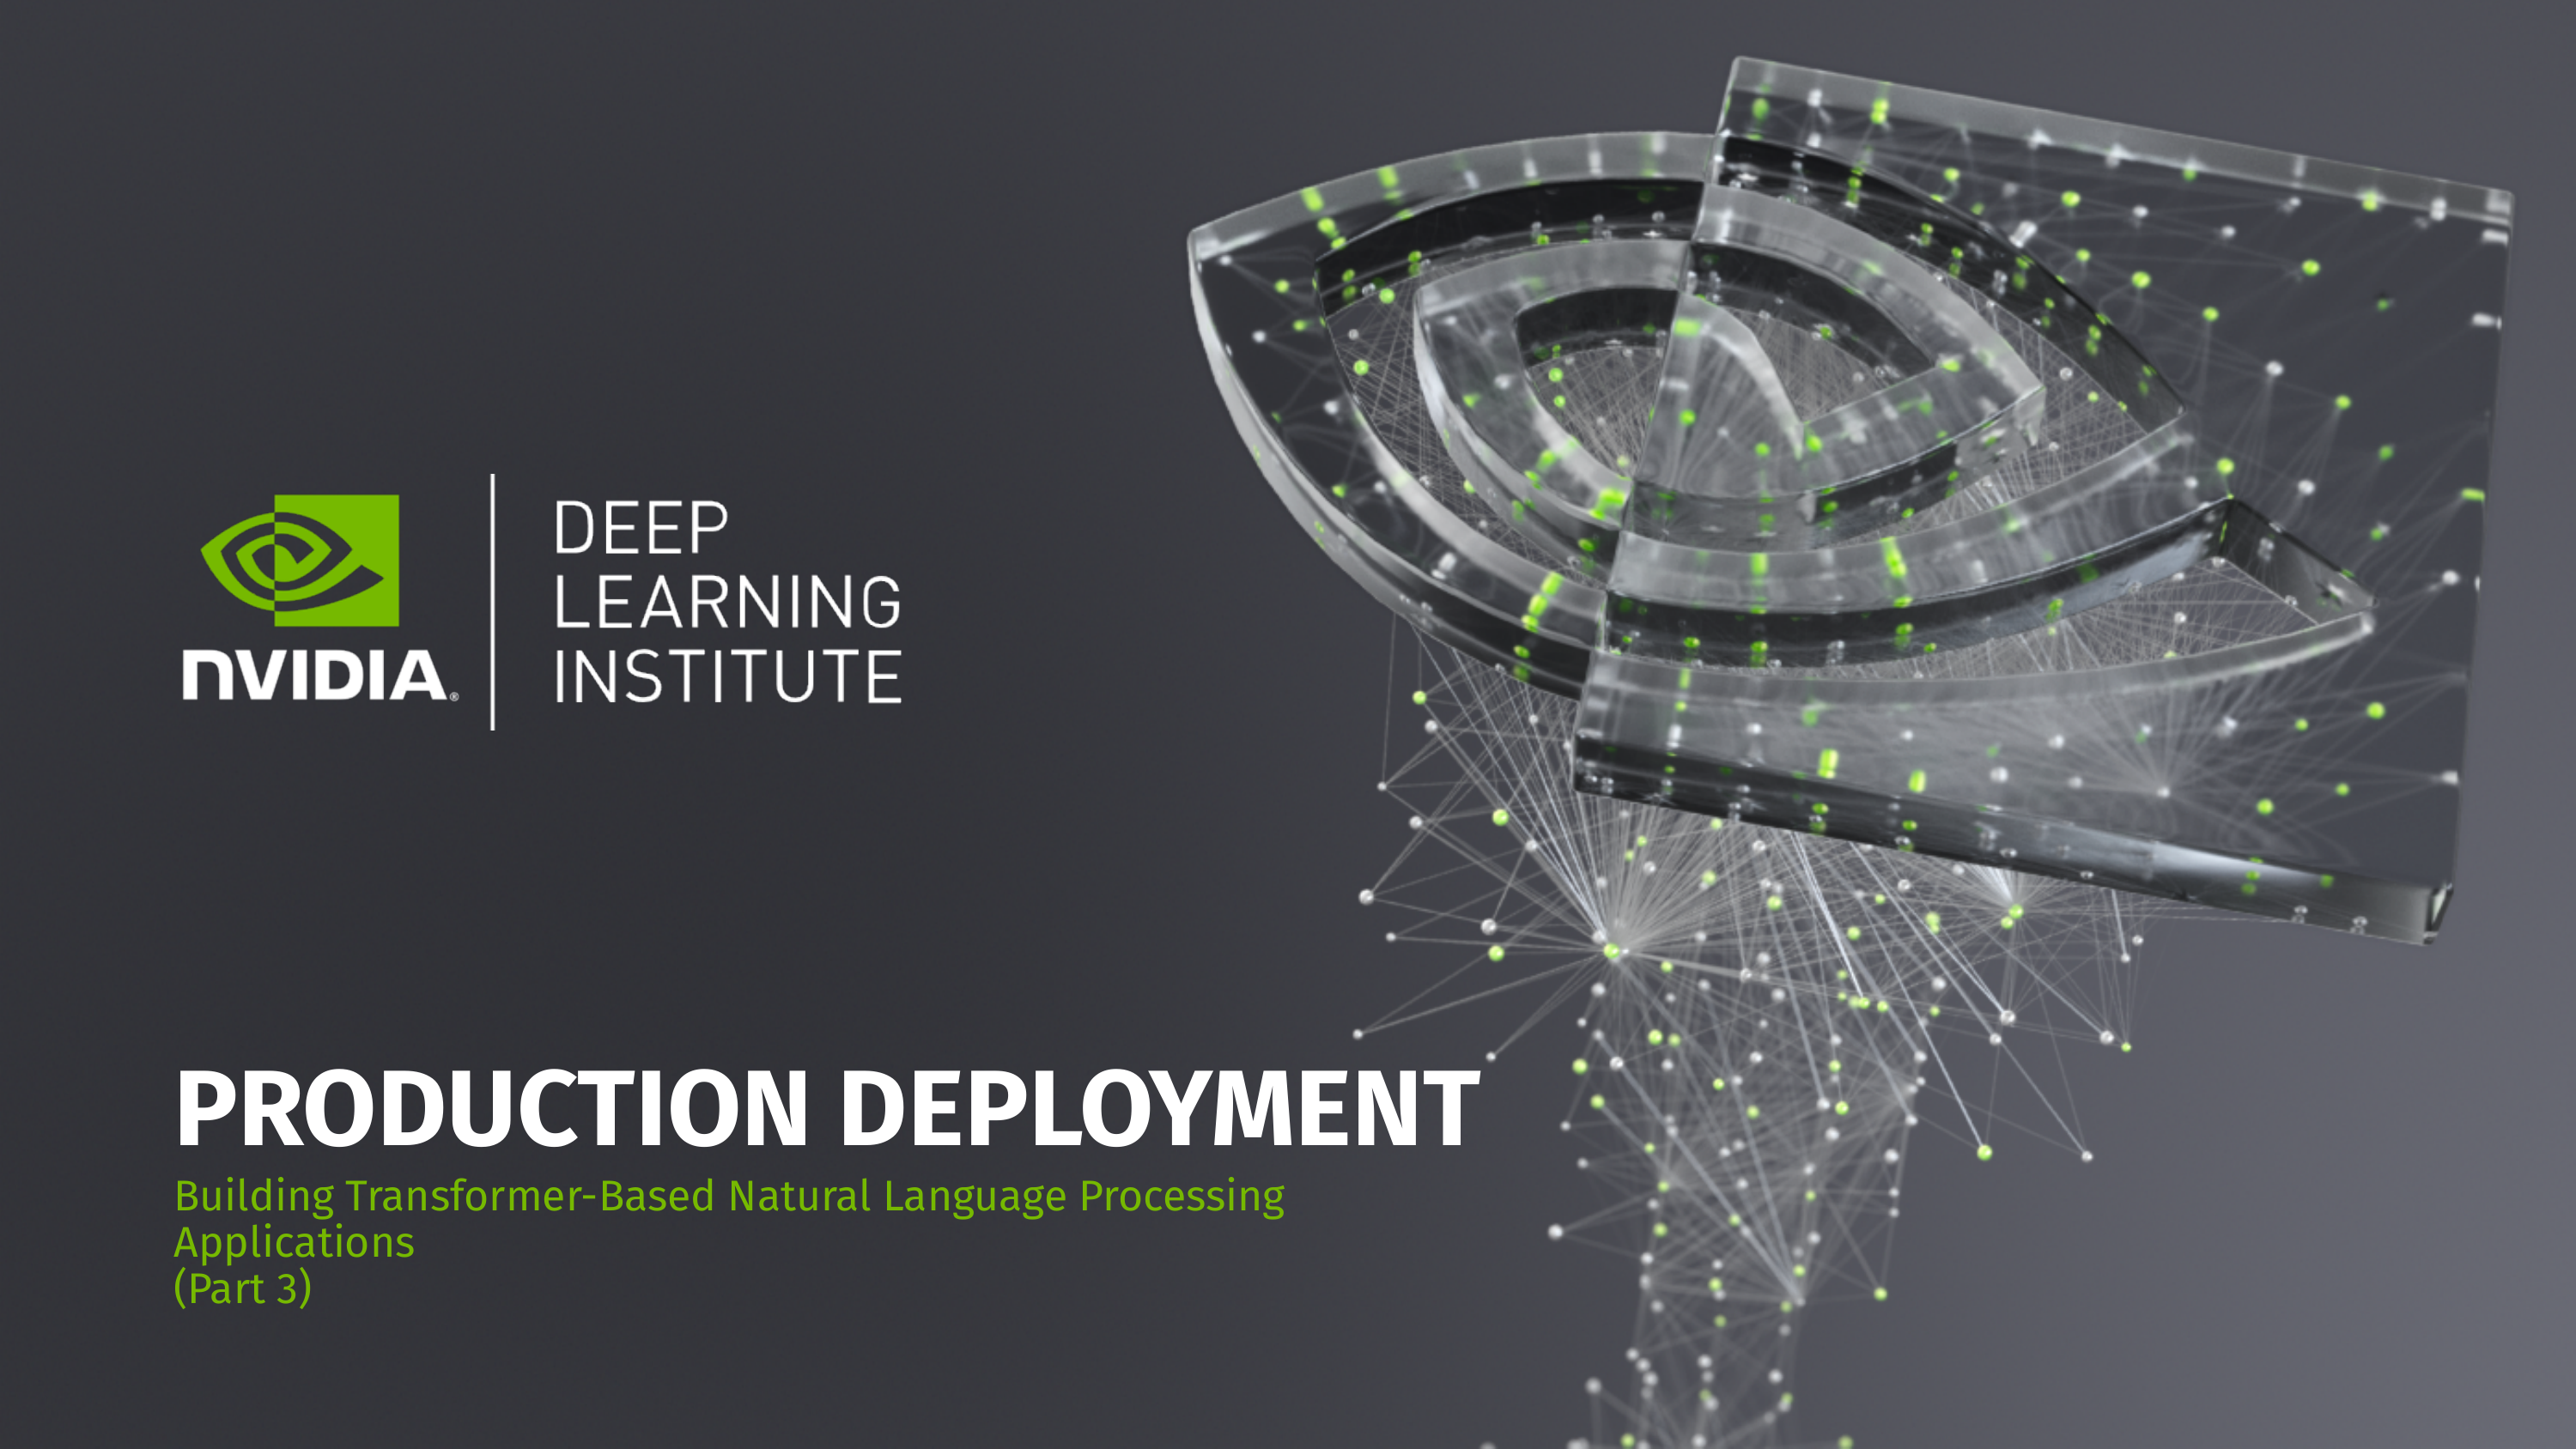

# Production Deployment
Building Transformer-Based Natural Language Processing Applications
(Part 3)